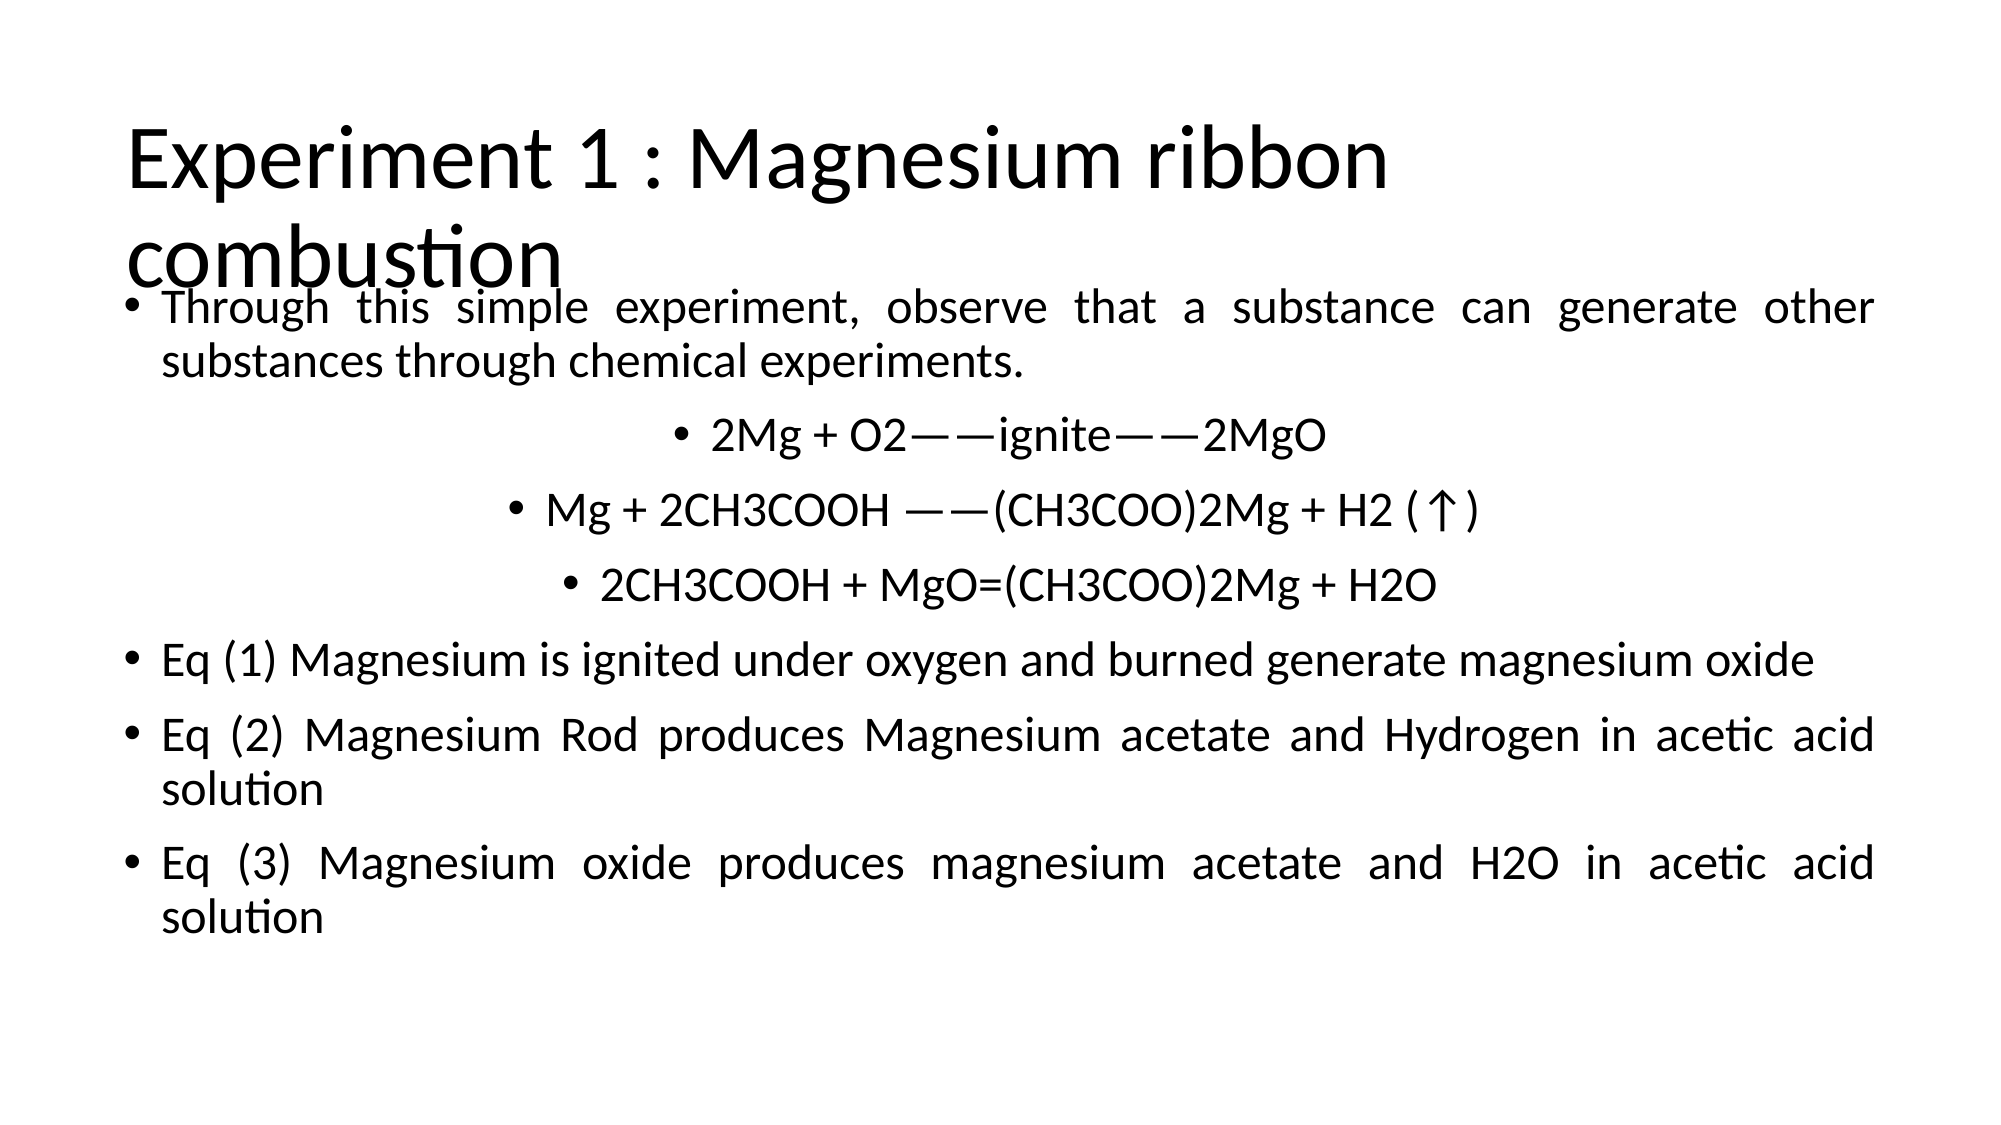

# Experiment 1 : Magnesium ribbon combustion
Through this simple experiment, observe that a substance can generate other substances through chemical experiments.
2Mg + O2——ignite——2MgO
Mg + 2CH3COOH ——(CH3COO)2Mg + H2 (↑)
2CH3COOH + MgO=(CH3COO)2Mg + H2O
Eq (1) Magnesium is ignited under oxygen and burned generate magnesium oxide
Eq (2) Magnesium Rod produces Magnesium acetate and Hydrogen in acetic acid solution
Eq (3) Magnesium oxide produces magnesium acetate and H2O in acetic acid solution